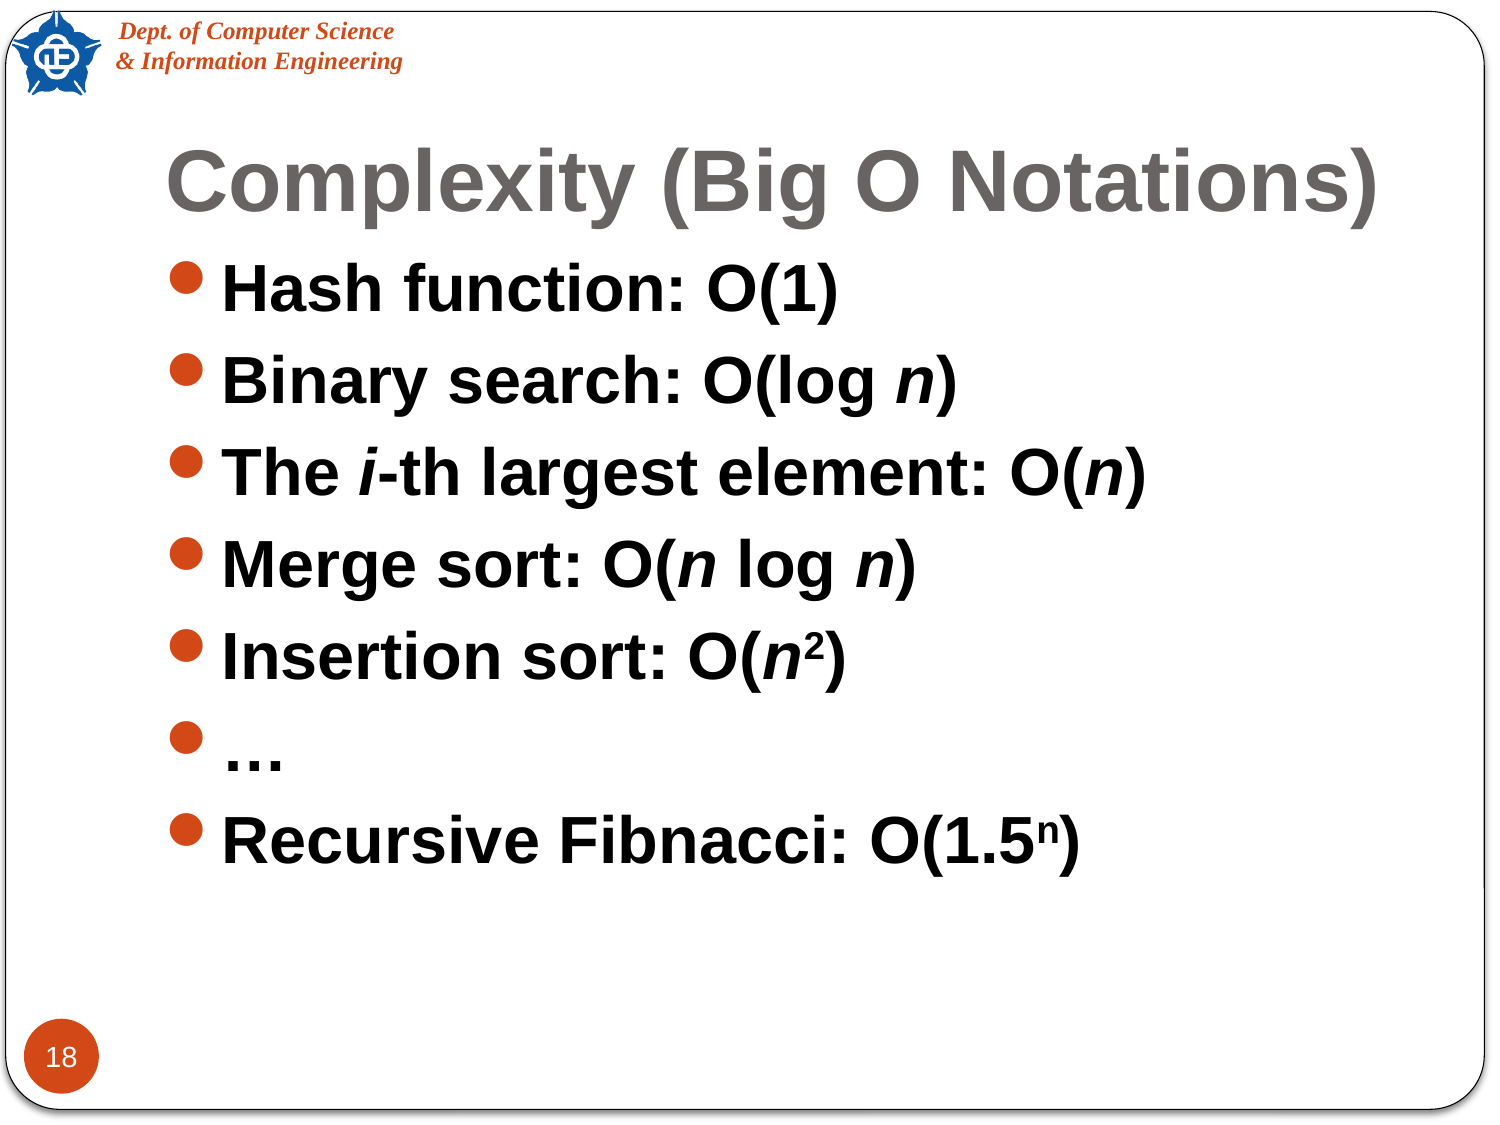

# Complexity (Big O Notations)
Hash function: O(1)
Binary search: O(log n)
The i-th largest element: O(n)
Merge sort: O(n log n)
Insertion sort: O(n2)
…
Recursive Fibnacci: O(1.5n)
18